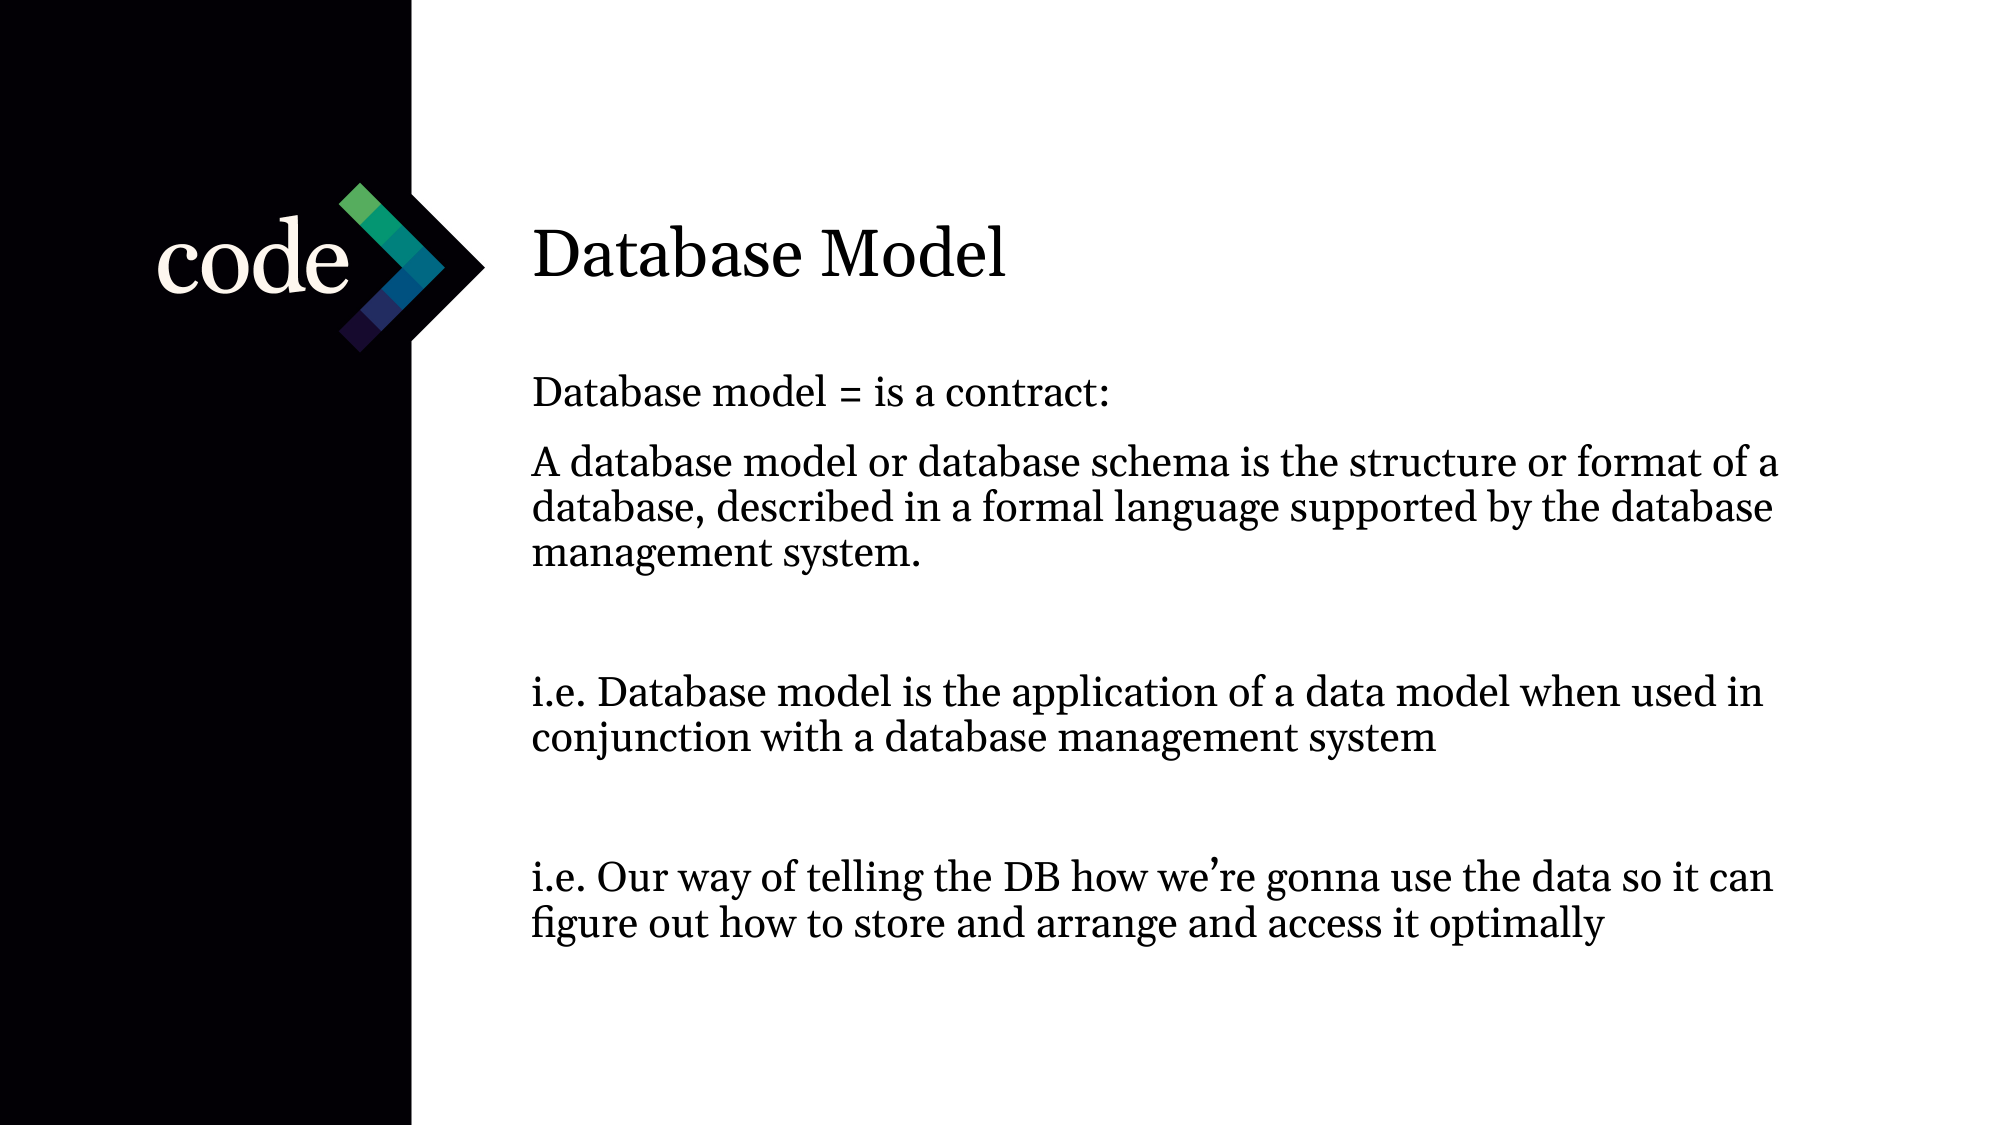

Database Model
Database model = is a contract:
A database model or database schema is the structure or format of a database, described in a formal language supported by the database management system.

i.e. Database model is the application of a data model when used in conjunction with a database management system

i.e. Our way of telling the DB how we’re gonna use the data so it can figure out how to store and arrange and access it optimally